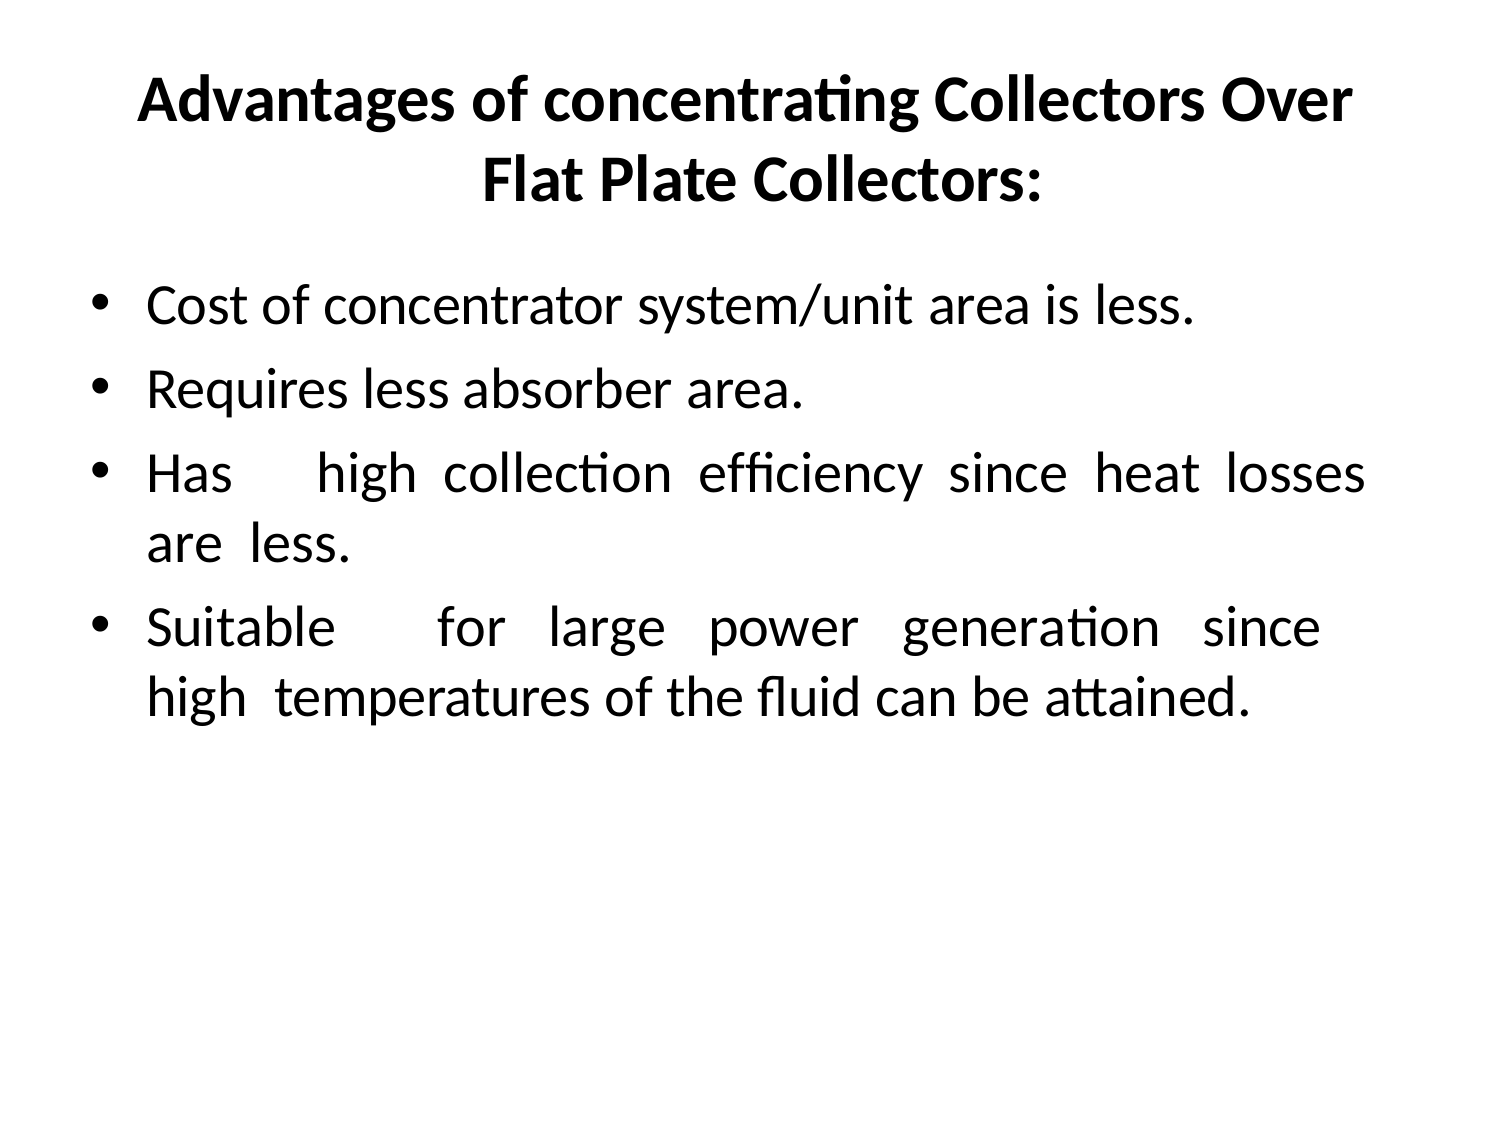

# Advantages of concentrating Collectors Over  Flat Plate Collectors:
Cost of concentrator system/unit area is less.
Requires less absorber area.
Has	high	collection	efficiency	since	heat	losses	are  less.
Suitable	for	large	power	generation	since	high  temperatures of the fluid can be attained.